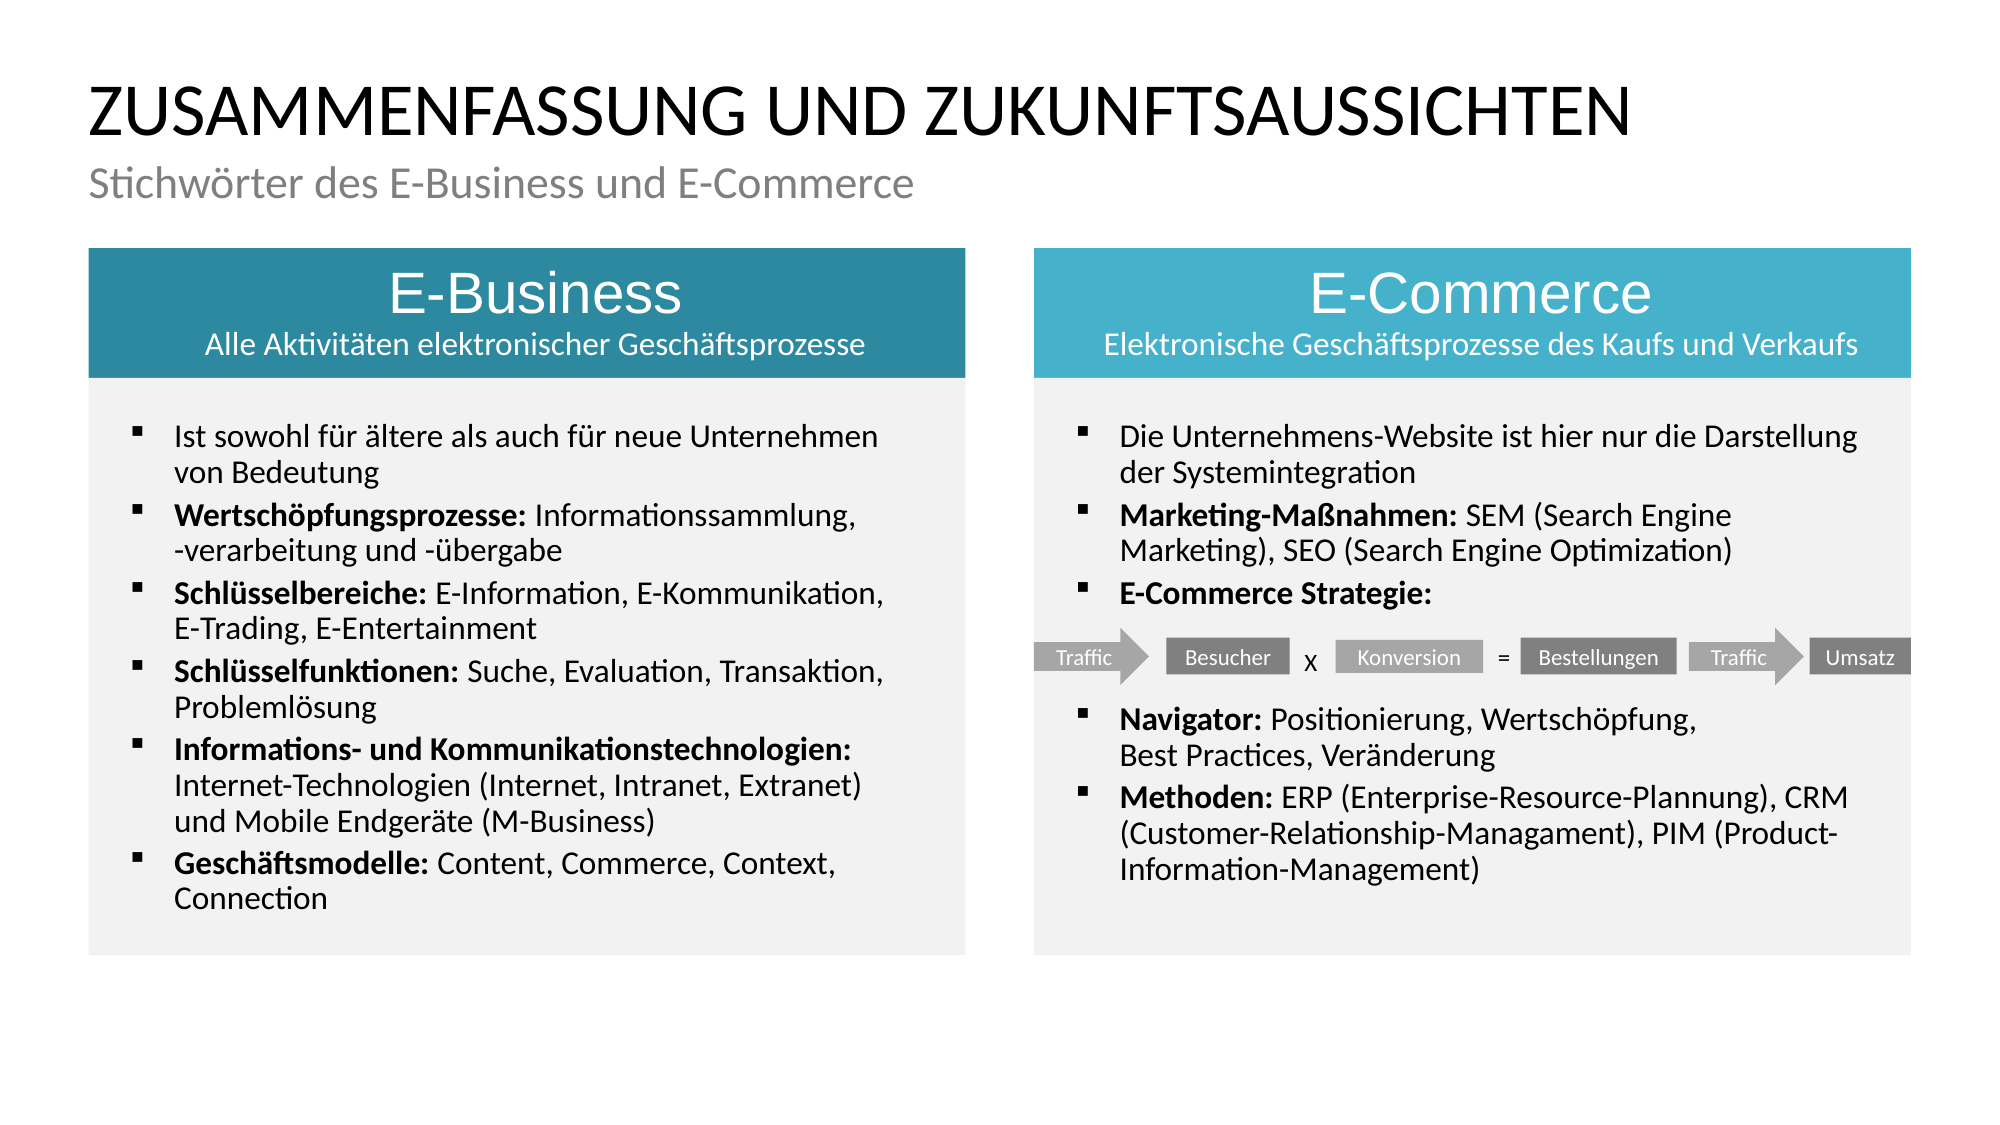

# ZUSAMMENFASSUNG UND ZUKUNFTSAUSSICHTEN
Stichwörter des E-Business und E-Commerce
E-Business
Alle Aktivitäten elektronischer Geschäftsprozesse
E-Commerce
Elektronische Geschäftsprozesse des Kaufs und Verkaufs
Die Unternehmens-Website ist hier nur die Darstellung der Systemintegration
Marketing-Maßnahmen: SEM (Search Engine Marketing), SEO (Search Engine Optimization)
E-Commerce Strategie:

Navigator: Positionierung, Wertschöpfung,
Best Practices, Veränderung
Methoden: ERP (Enterprise-Resource-Plannung), CRM (Customer-Relationship-Managament), PIM (Product-Information-Management)
Ist sowohl für ältere als auch für neue Unternehmen von Bedeutung
Wertschöpfungsprozesse: Informationssammlung,
-verarbeitung und -übergabe
Schlüsselbereiche: E-Information, E-Kommunikation,
E-Trading, E-Entertainment
Schlüsselfunktionen: Suche, Evaluation, Transaktion, Problemlösung
Informations- und Kommunikationstechnologien: Internet-Technologien (Internet, Intranet, Extranet)
und Mobile Endgeräte (M-Business)
Geschäftsmodelle: Content, Commerce, Context, Connection
Traffic
Traffic
=
Besucher
Bestellungen
Umsatz
X
Konversion